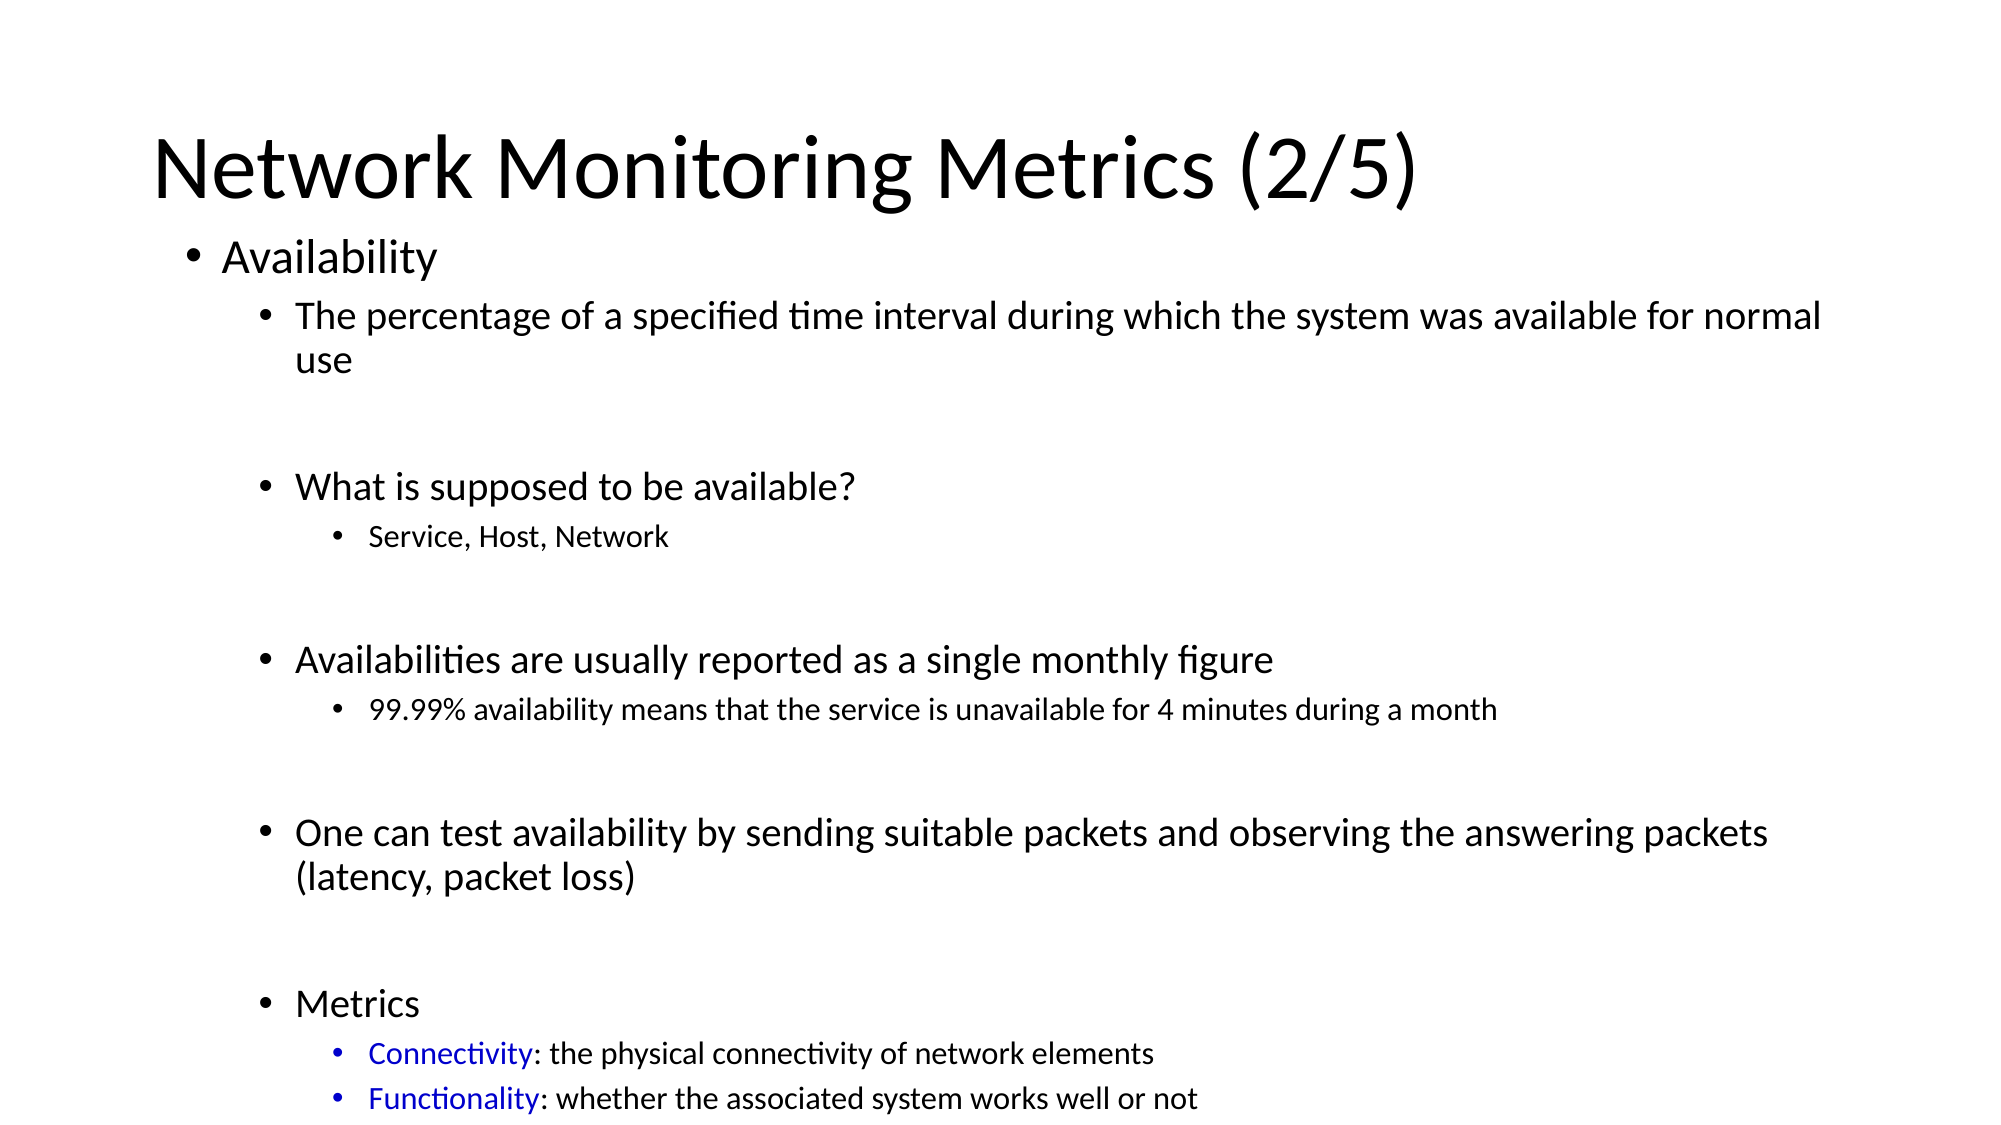

# Network Monitoring Metrics (2/5)
Availability
The percentage of a specified time interval during which the system was available for normal use

What is supposed to be available?
Service, Host, Network

Availabilities are usually reported as a single monthly figure
99.99% availability means that the service is unavailable for 4 minutes during a month

One can test availability by sending suitable packets and observing the answering packets (latency, packet loss)

Metrics
Connectivity: the physical connectivity of network elements
Functionality: whether the associated system works well or not